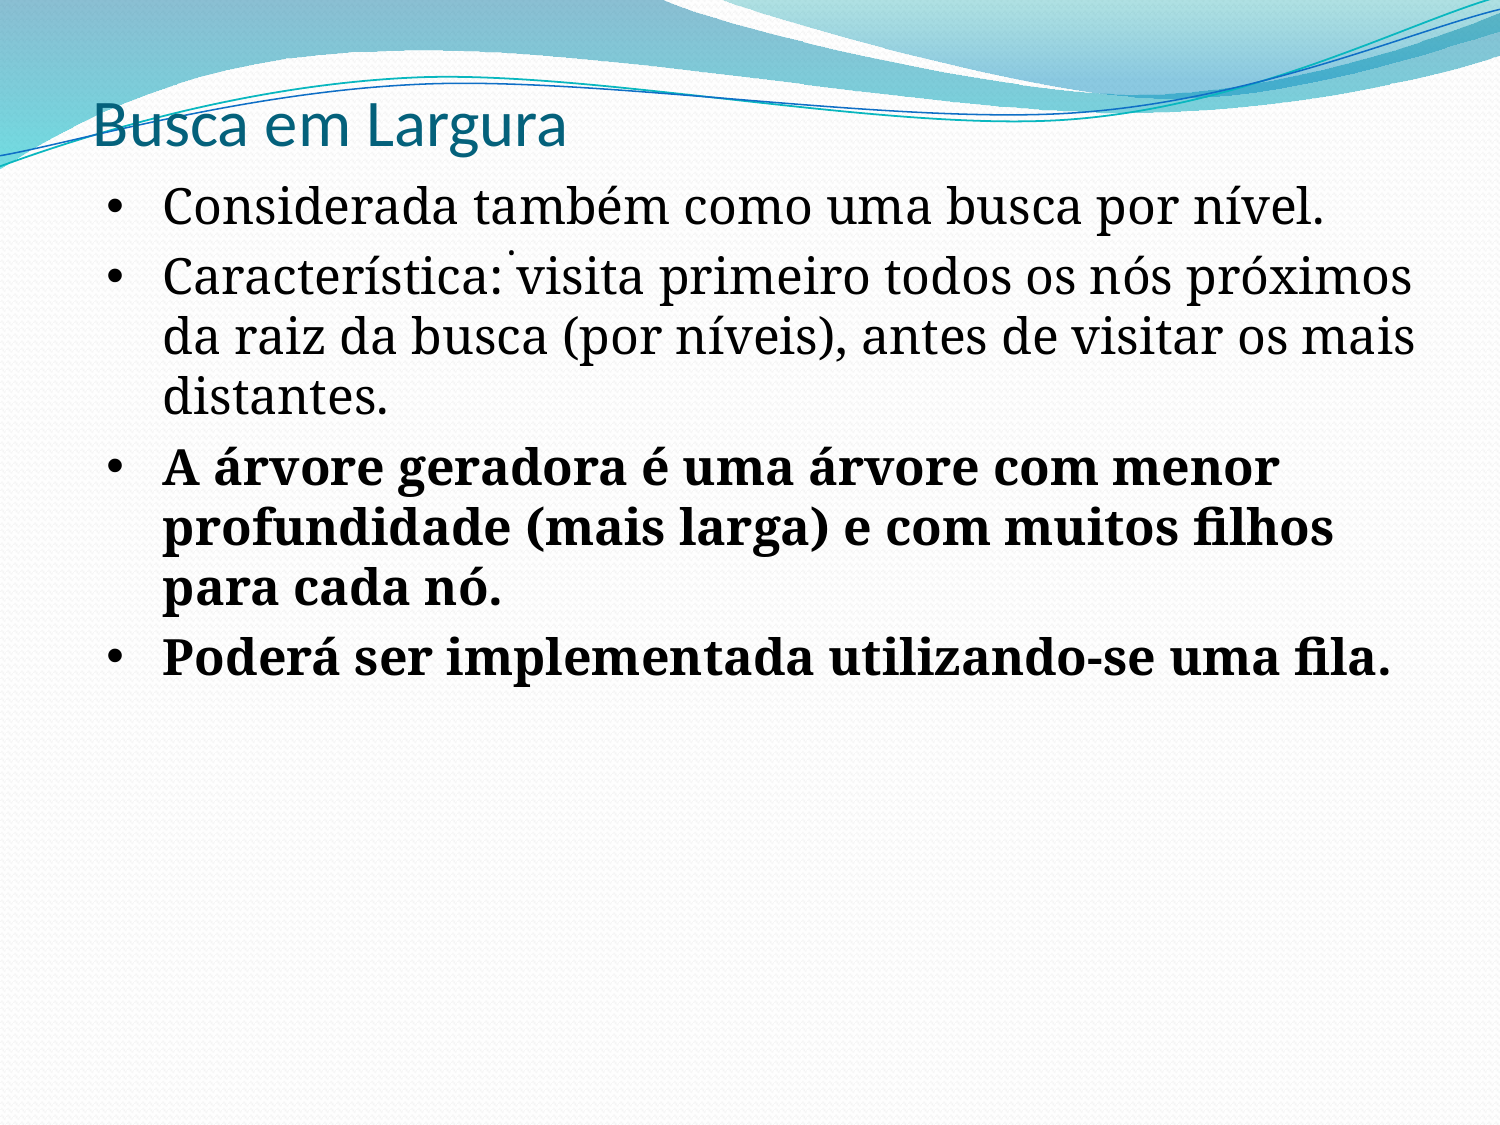

# Busca em Largura
Considerada também como uma busca por nível.
Característica: visita primeiro todos os nós próximos da raiz da busca (por níveis), antes de visitar os mais distantes.
A árvore geradora é uma árvore com menor profundidade (mais larga) e com muitos filhos para cada nó.
Poderá ser implementada utilizando-se uma fila.
.